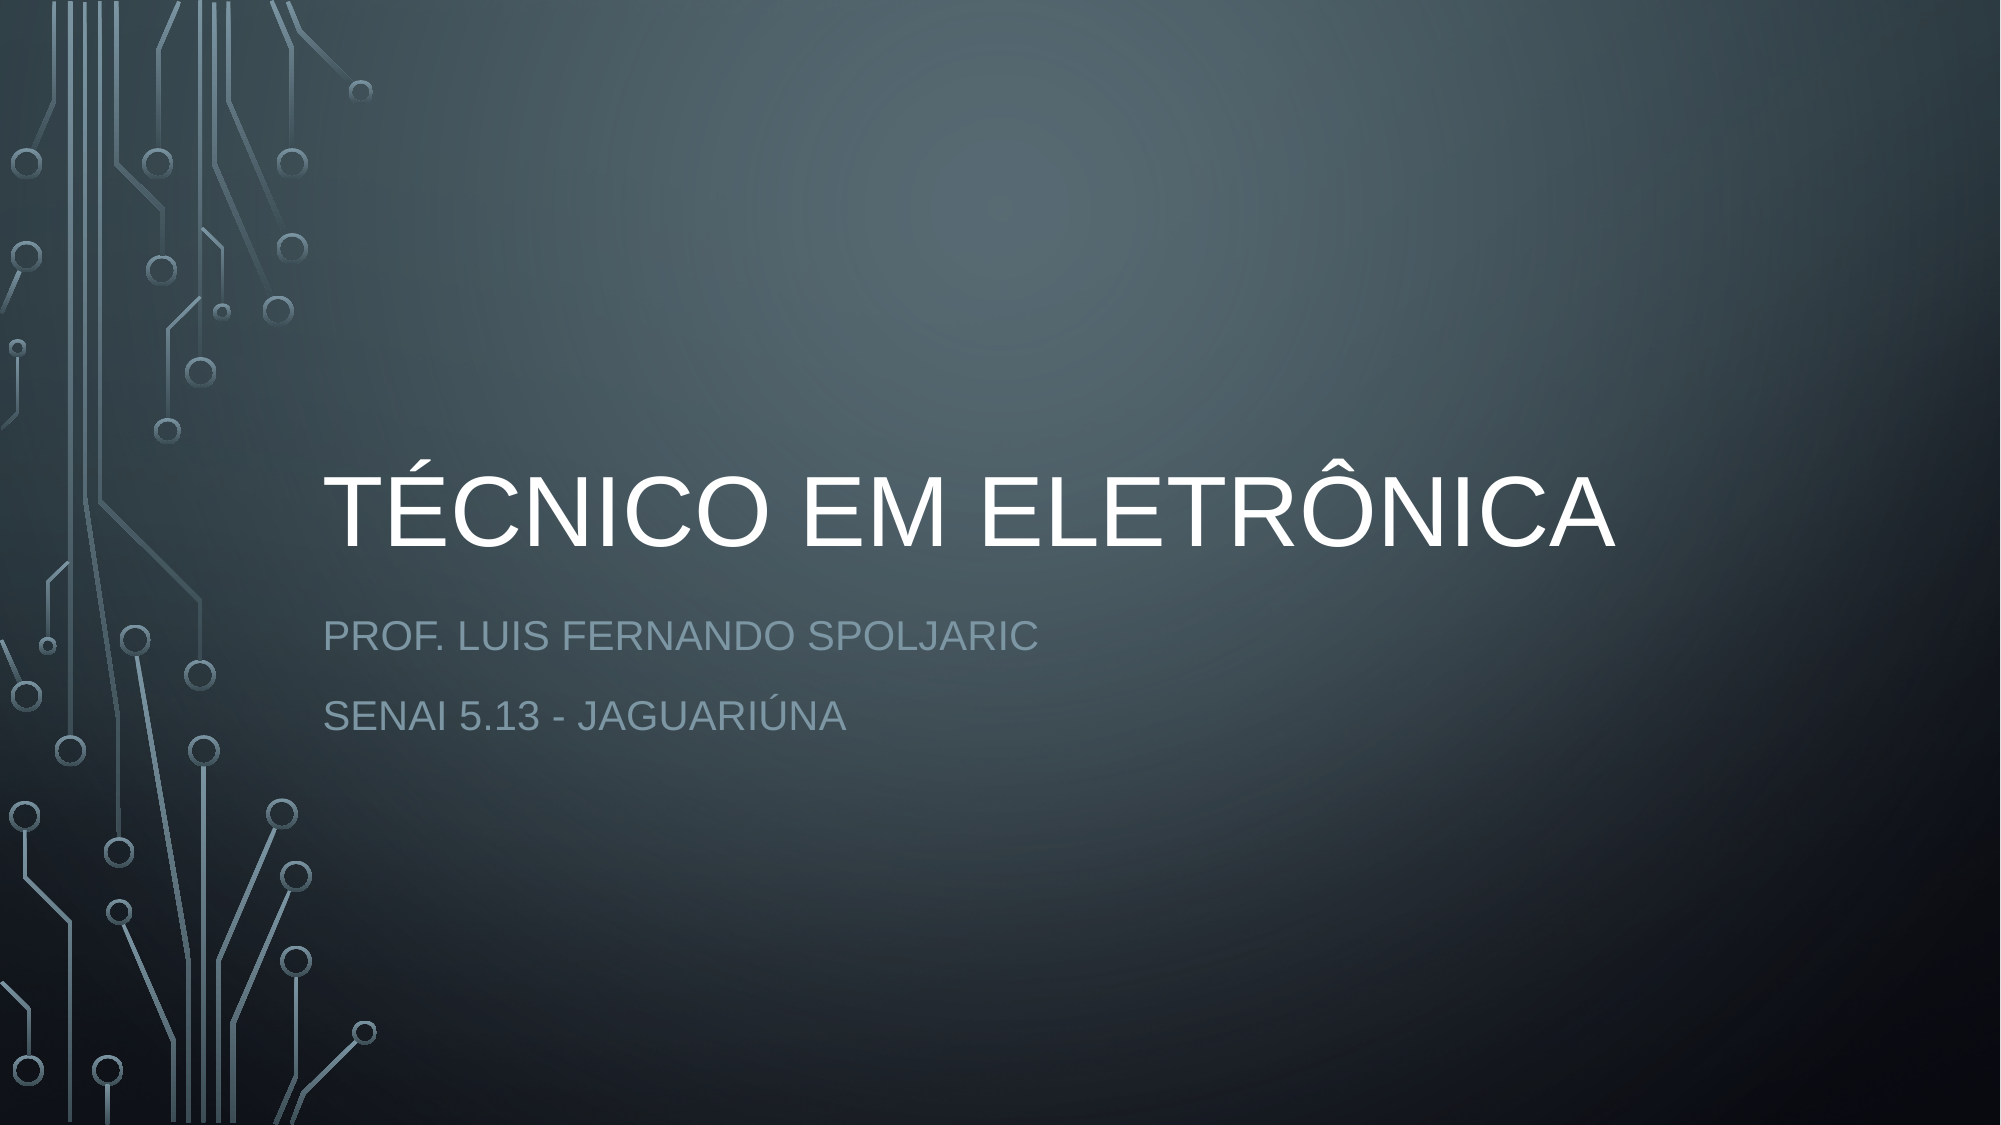

# Técnico em eletrônica
Prof. Luis Fernando Spoljaric
Senai 5.13 - Jaguariúna